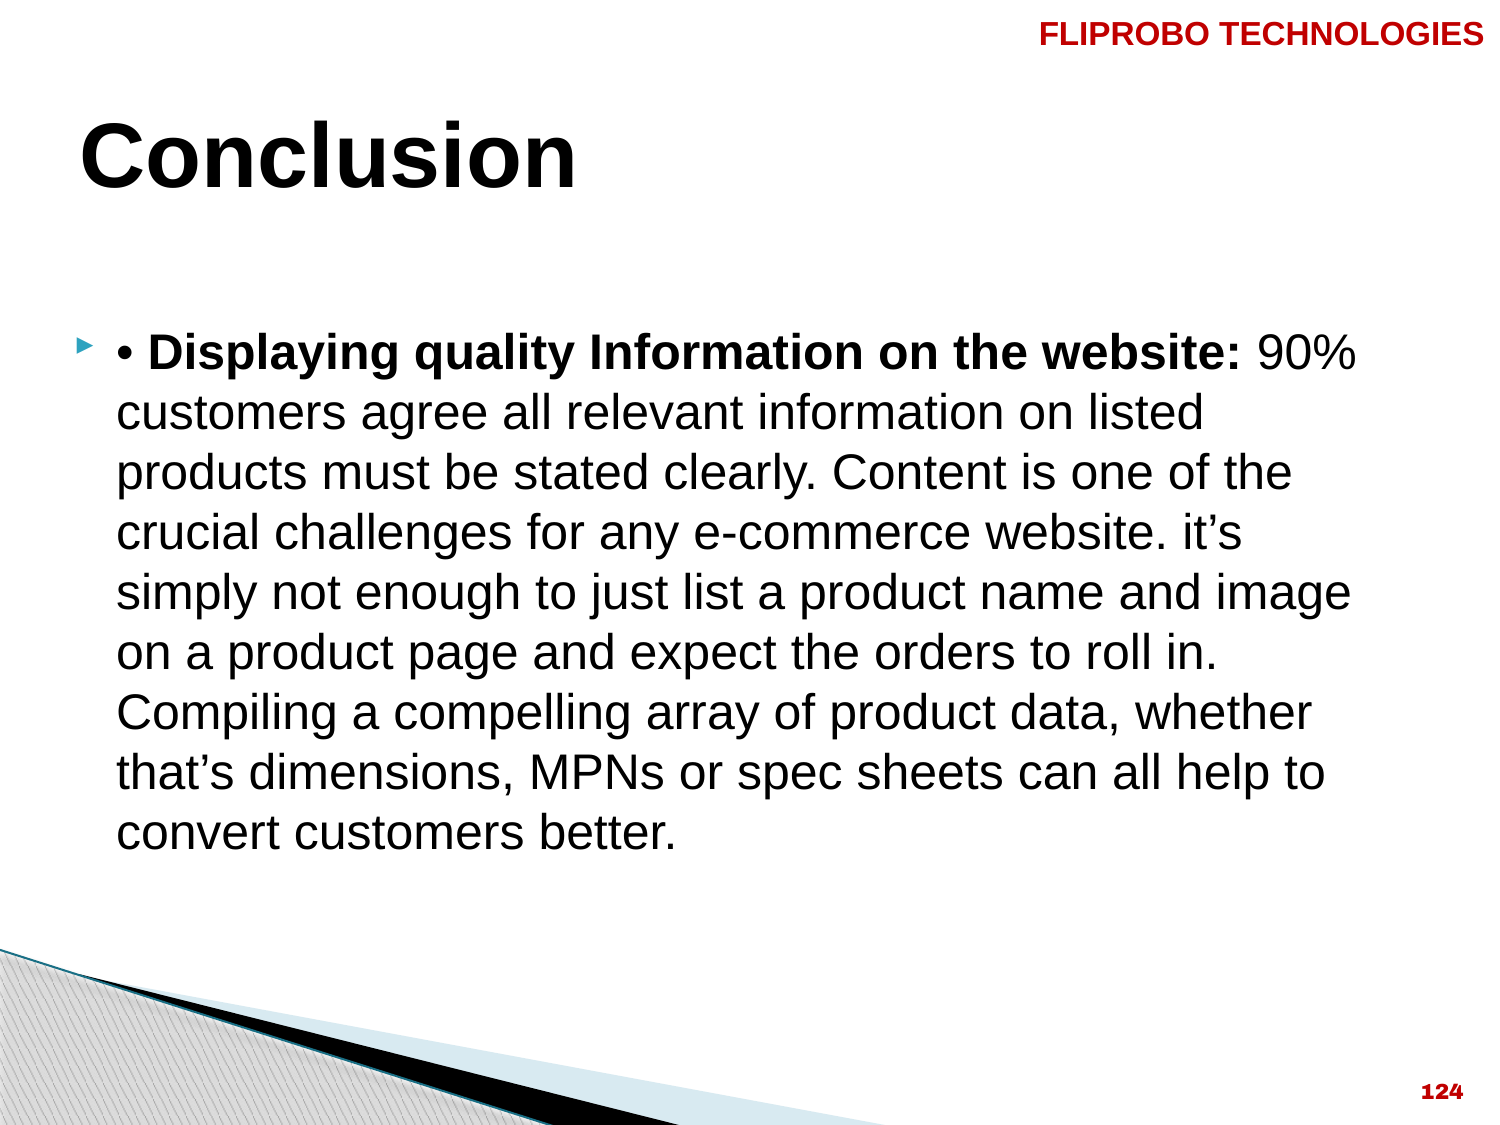

FLIPROBO TECHNOLOGIES
# Conclusion

• Displaying quality Information on the website: 90% customers agree all relevant information on listed products must be stated clearly. Content is one of the crucial challenges for any e-commerce website. it’s simply not enough to just list a product name and image on a product page and expect the orders to roll in. Compiling a compelling array of product data, whether that’s dimensions, MPNs or spec sheets can all help to convert customers better.
124